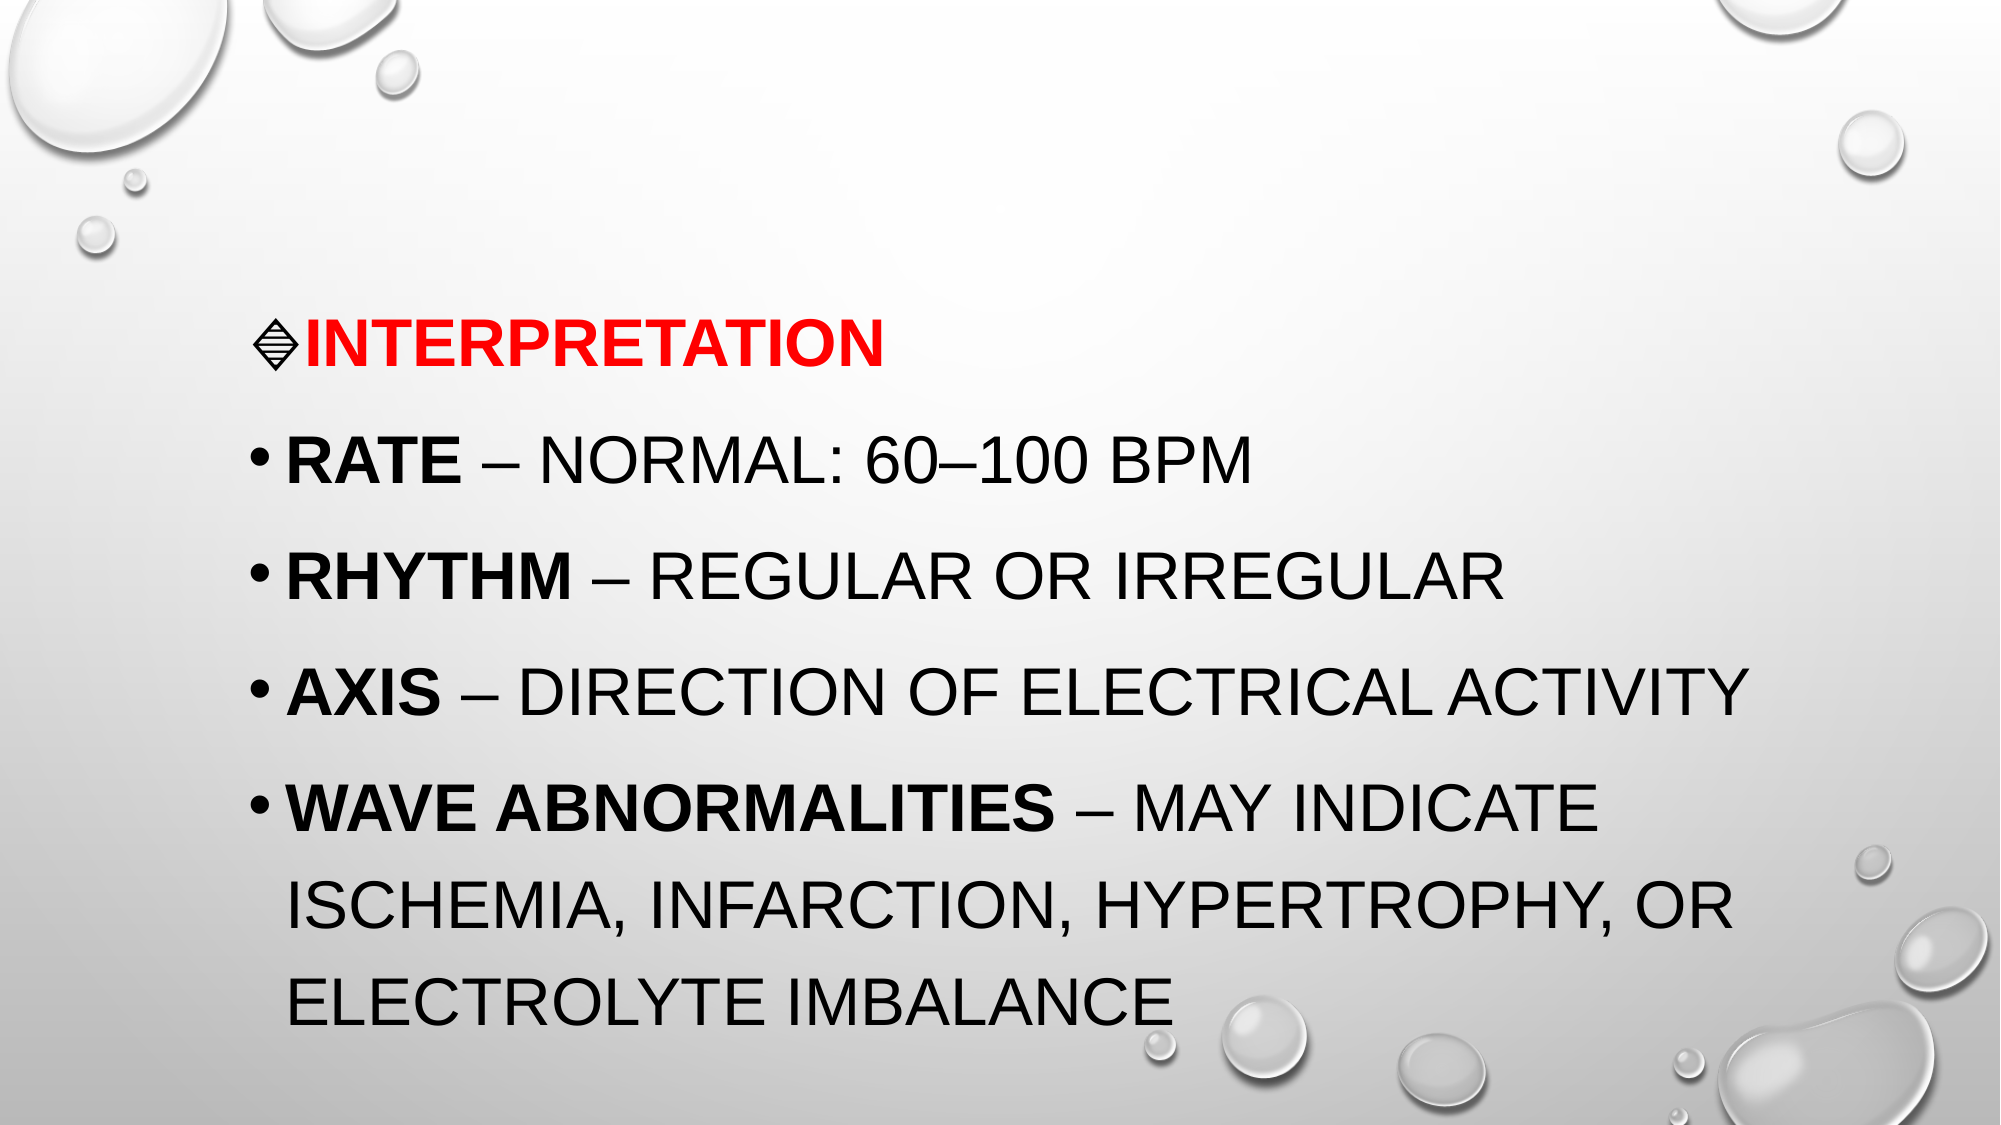

🔹Interpretation
Rate – Normal: 60–100 bpm
Rhythm – Regular or irregular
Axis – Direction of electrical activity
Wave abnormalities – May indicate ischemia, infarction, hypertrophy, or electrolyte imbalance